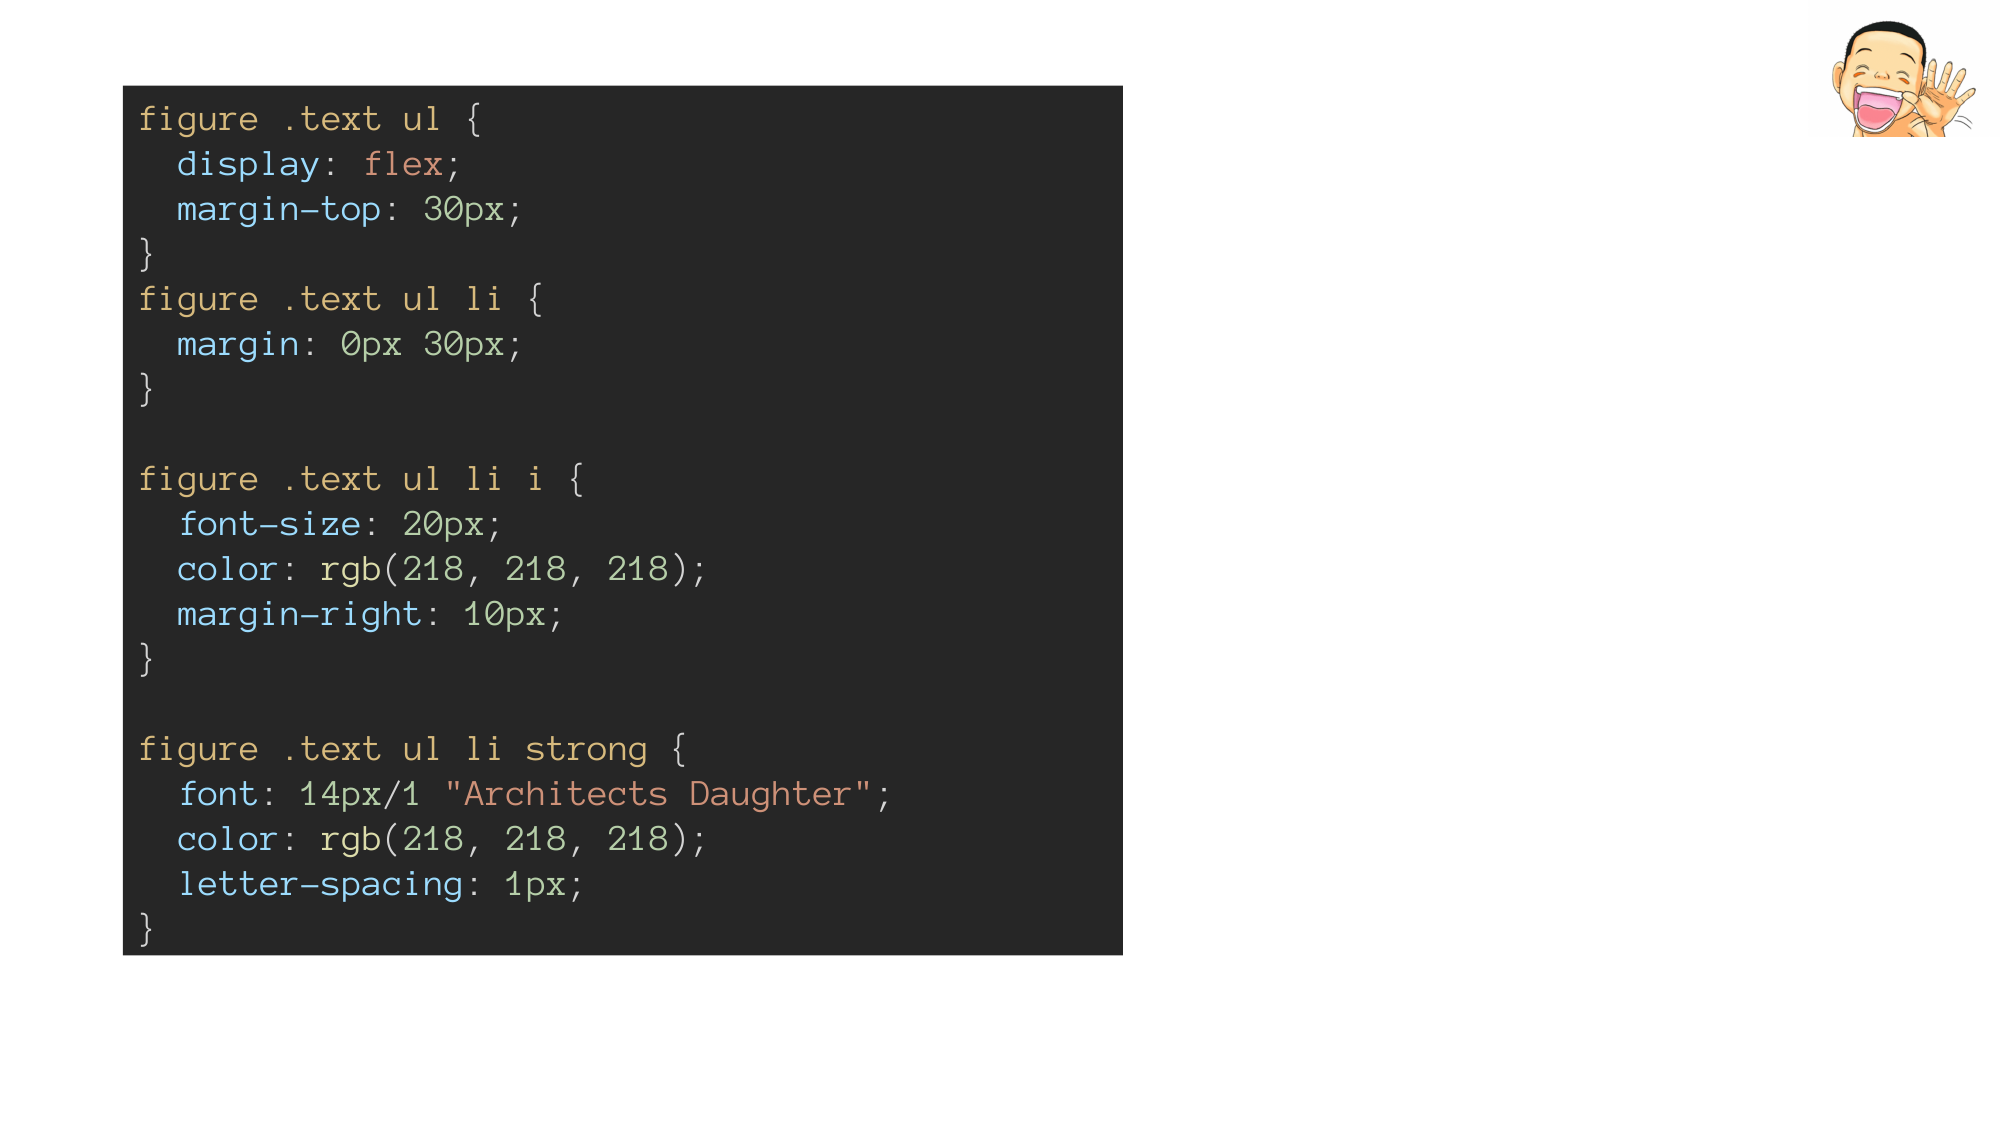

figure .text ul {
  display: flex;
  margin-top: 30px;
}
figure .text ul li {
  margin: 0px 30px;
}
figure .text ul li i {
  font-size: 20px;
  color: rgb(218, 218, 218);
  margin-right: 10px;
}
figure .text ul li strong {
  font: 14px/1 "Architects Daughter";
  color: rgb(218, 218, 218);
  letter-spacing: 1px;
}